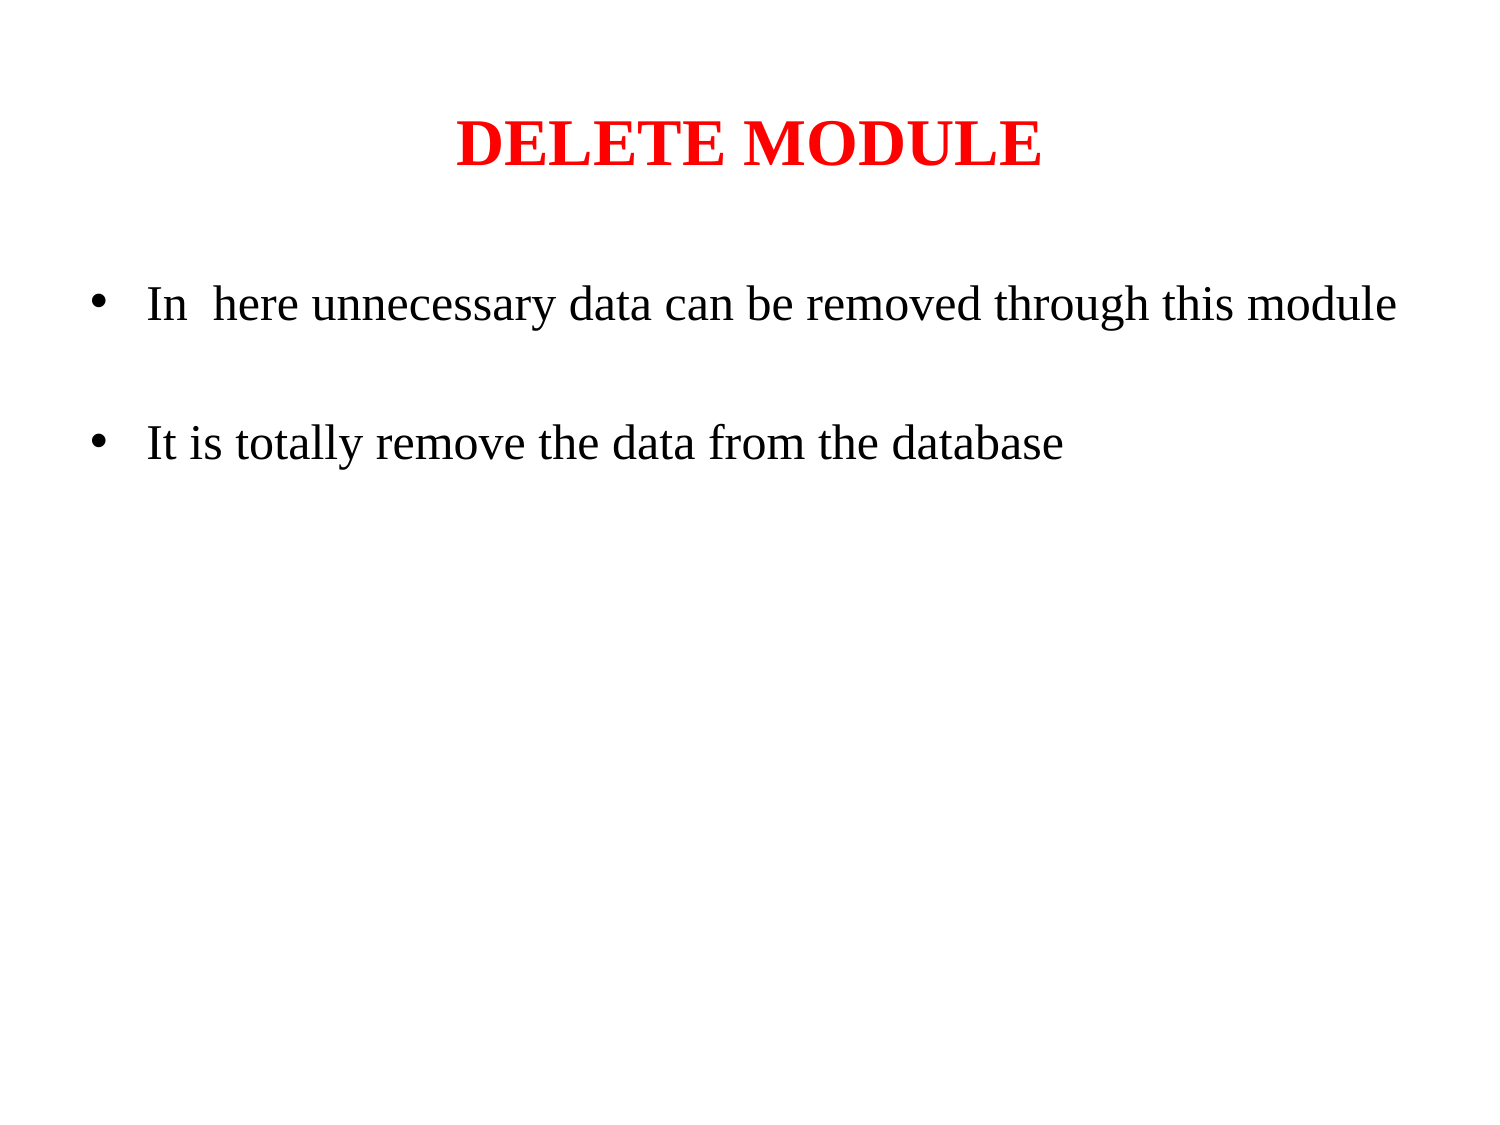

# DELETE MODULE
In  here unnecessary data can be removed through this module

It is totally remove the data from the database